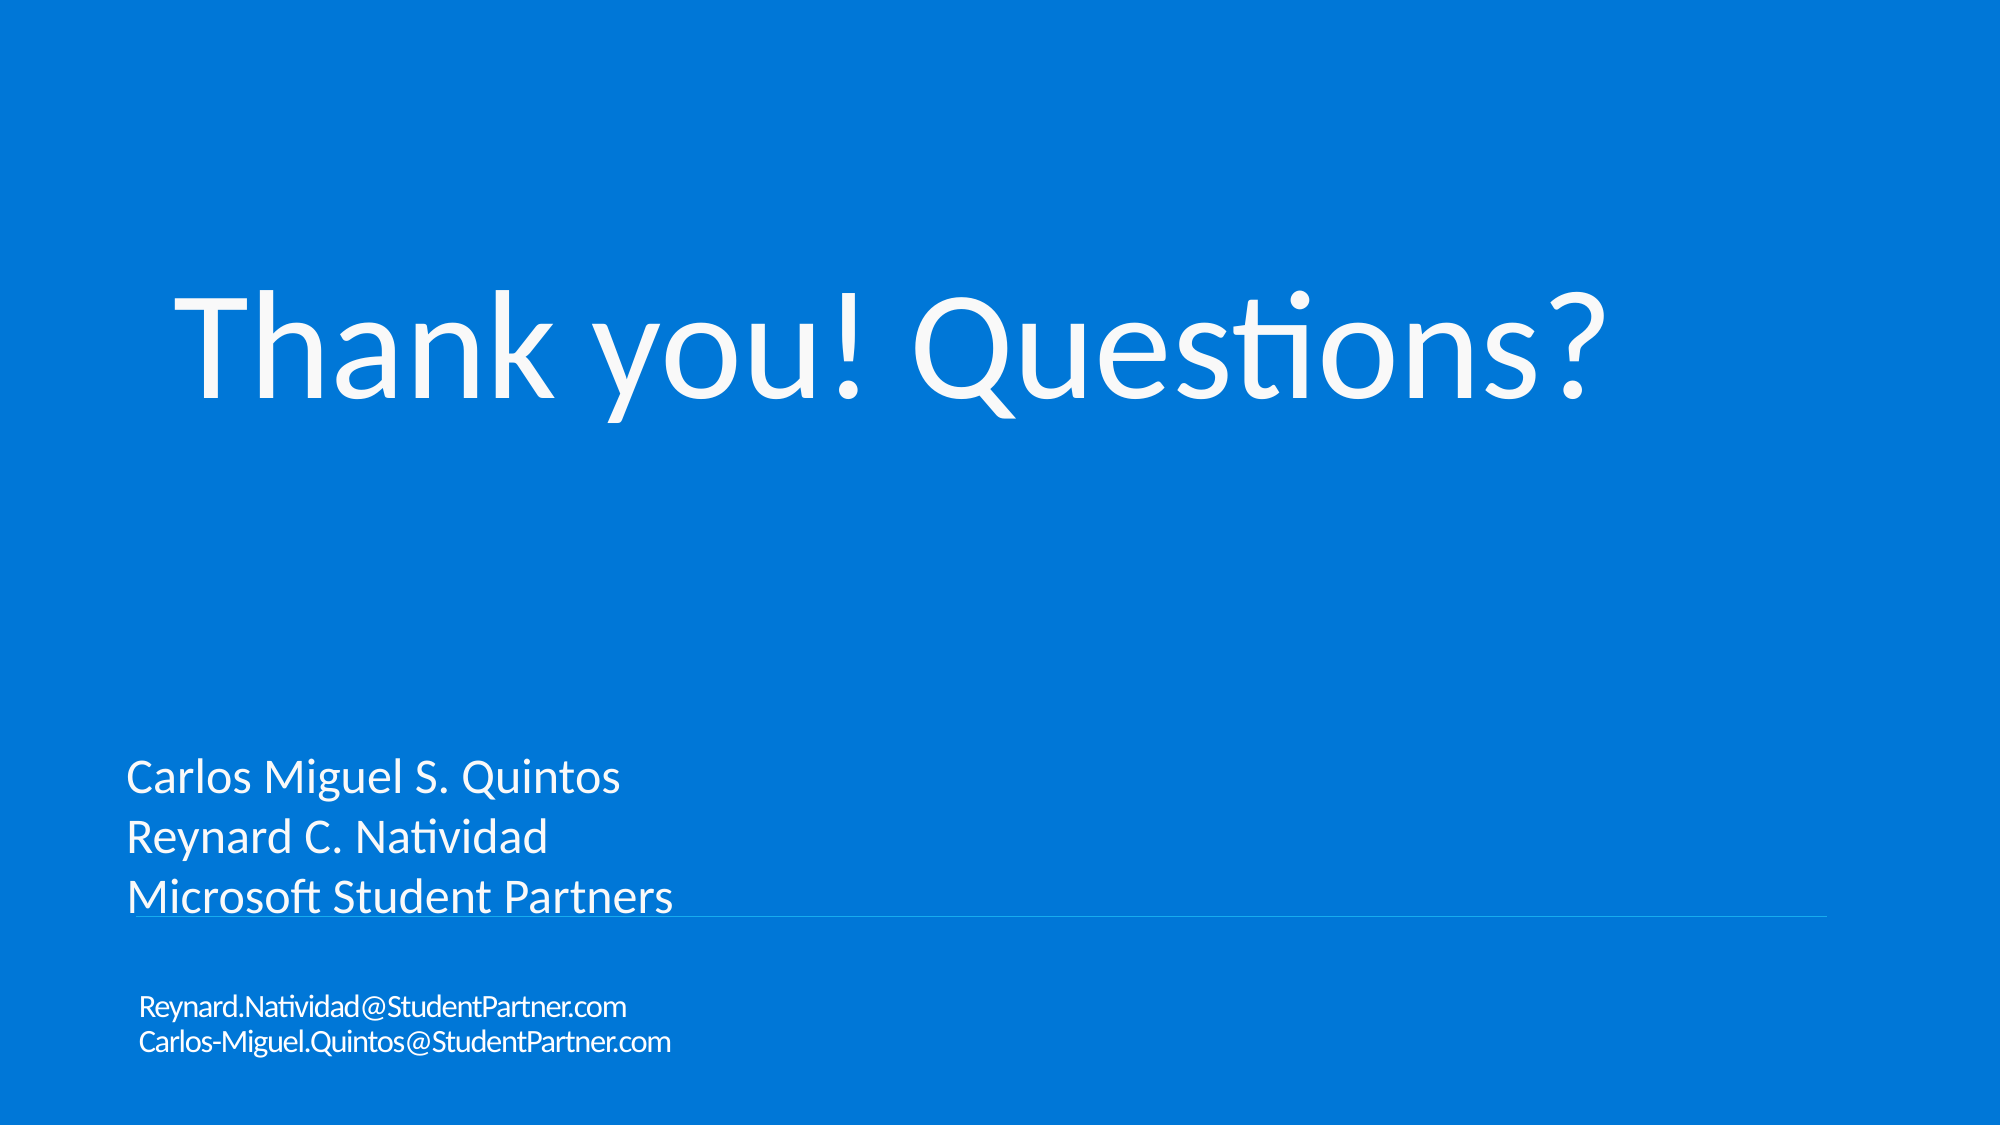

Thank you! Questions?
Carlos Miguel S. Quintos
Reynard C. Natividad
Microsoft Student Partners

Reynard.Natividad@StudentPartner.com
Carlos-Miguel.Quintos@StudentPartner.com